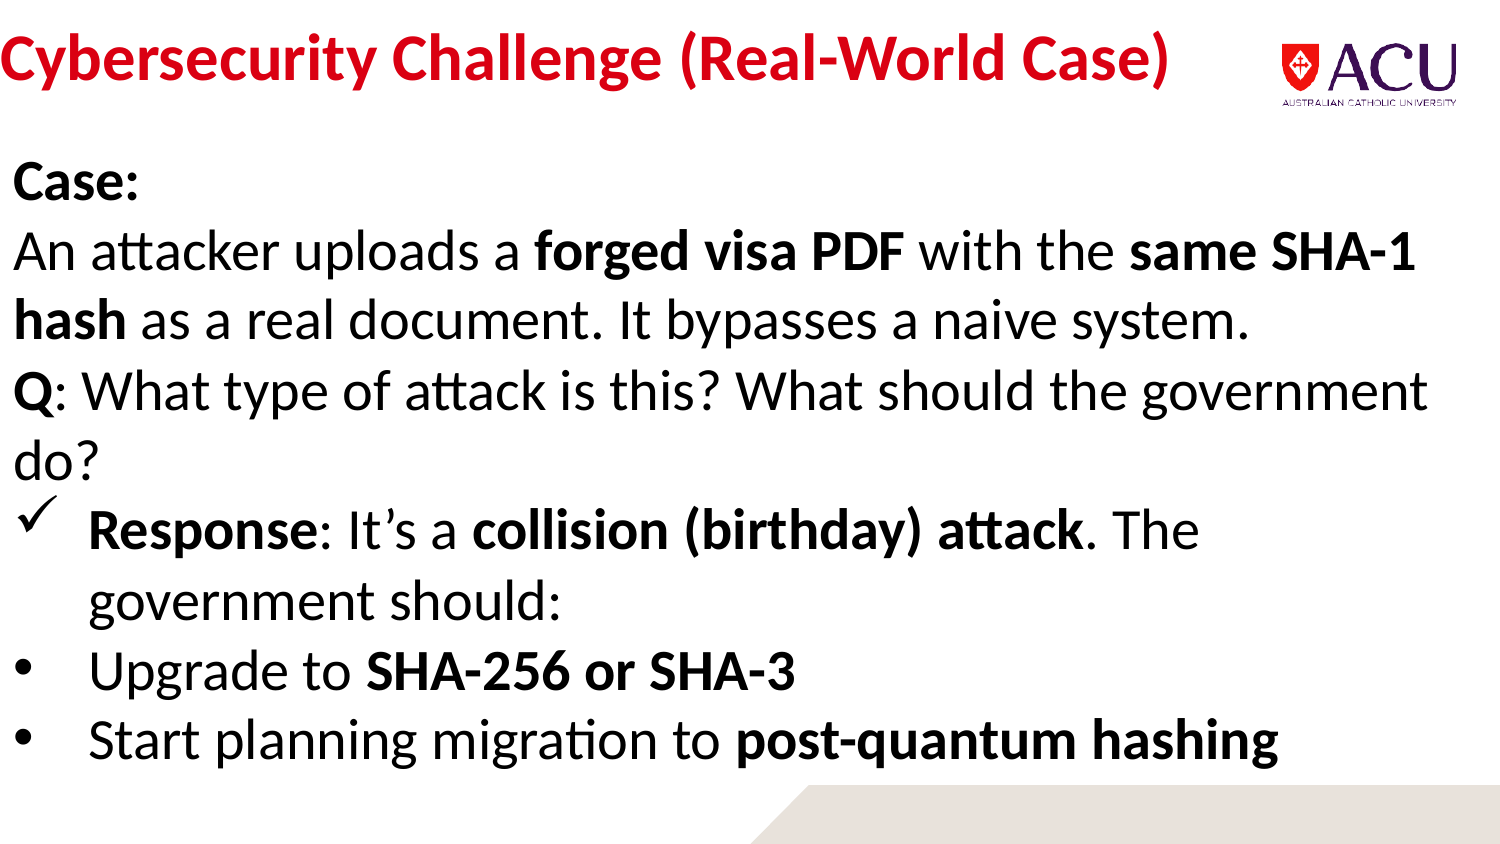

# Cybersecurity Challenge (Real-World Case)
Case:
An attacker uploads a forged visa PDF with the same SHA-1 hash as a real document. It bypasses a naive system.
Q: What type of attack is this? What should the government do?
Response: It’s a collision (birthday) attack. The government should:
Upgrade to SHA-256 or SHA-3
Start planning migration to post-quantum hashing